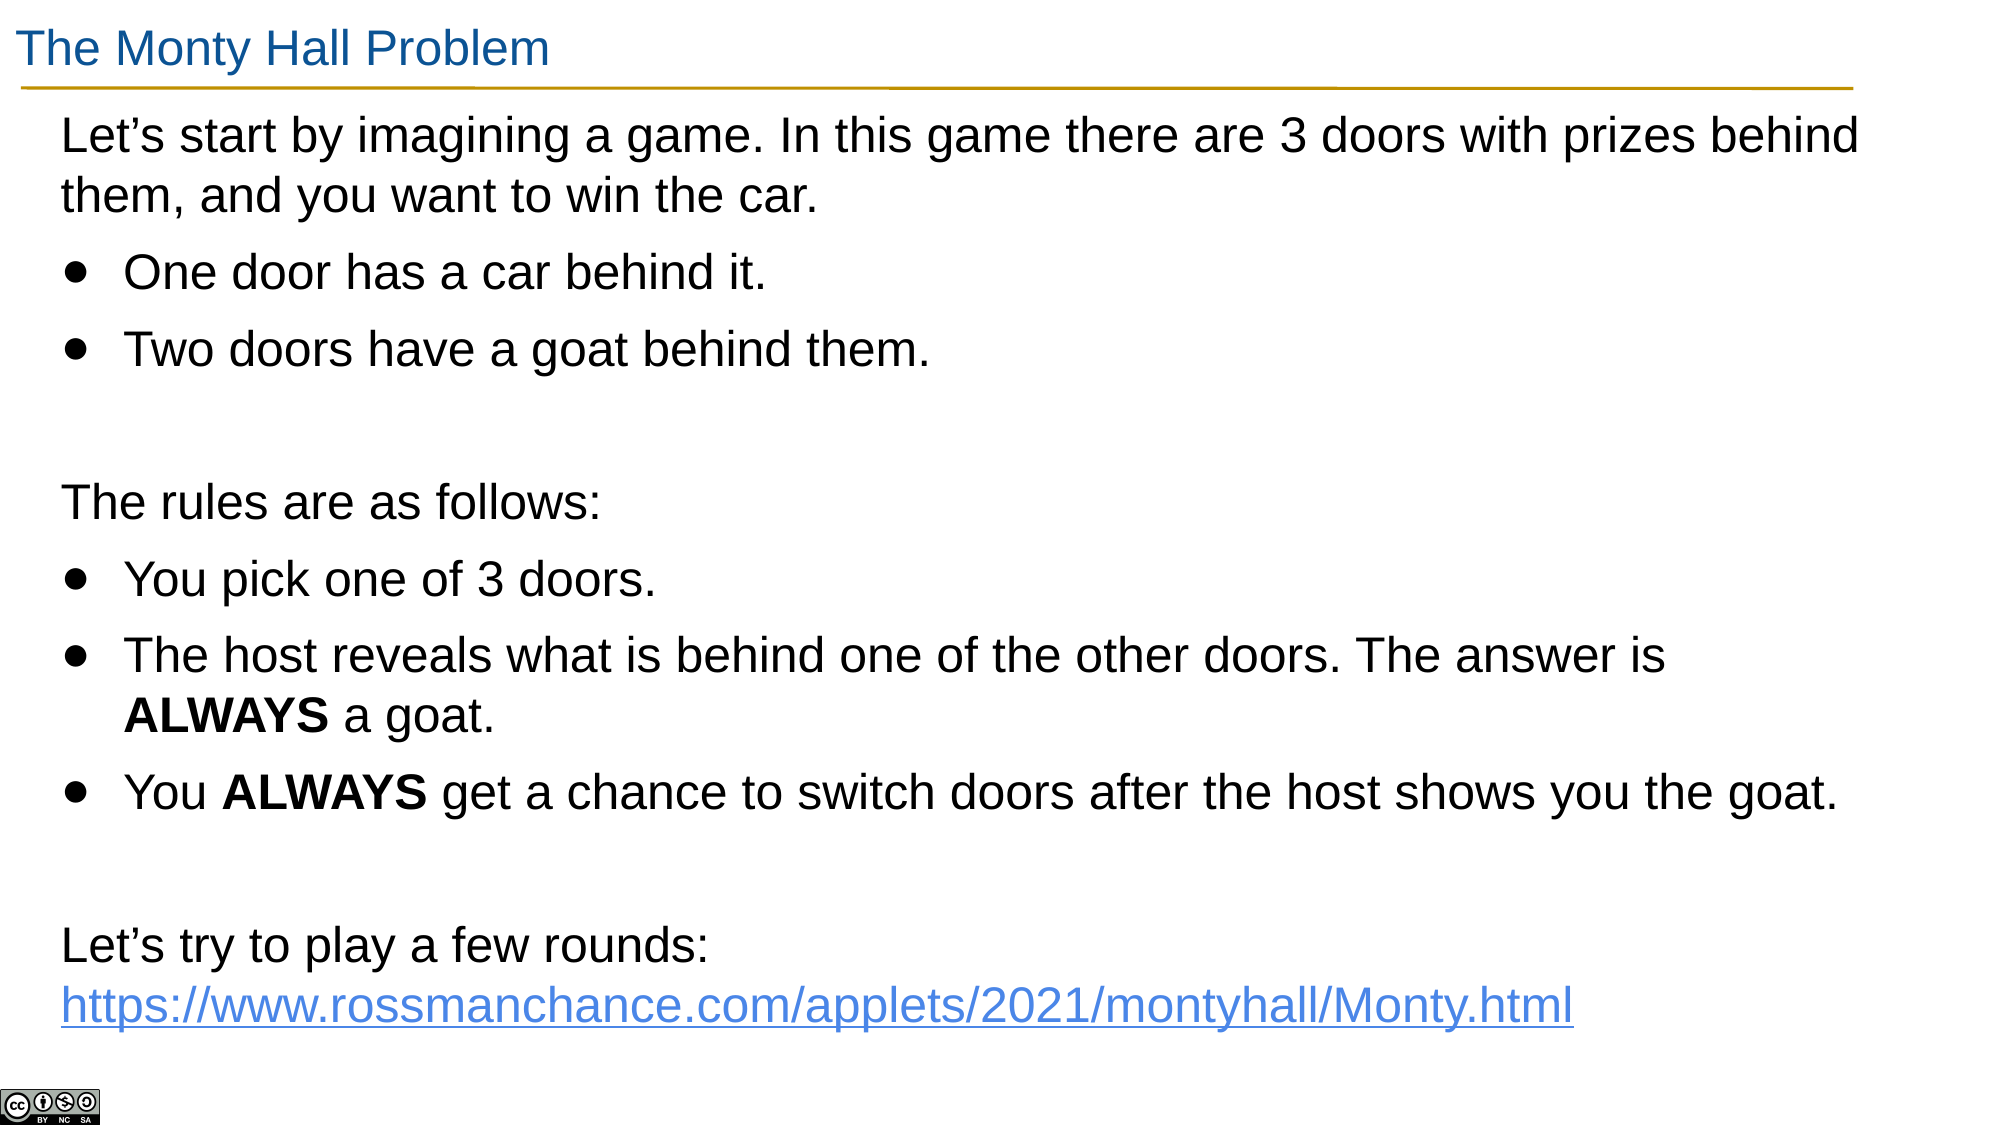

# The Monty Hall Problem
Let’s start by imagining a game. In this game there are 3 doors with prizes behind them, and you want to win the car.
One door has a car behind it.
Two doors have a goat behind them.

The rules are as follows:
You pick one of 3 doors.
The host reveals what is behind one of the other doors. The answer is ALWAYS a goat.
You ALWAYS get a chance to switch doors after the host shows you the goat.

Let’s try to play a few rounds: https://www.rossmanchance.com/applets/2021/montyhall/Monty.html